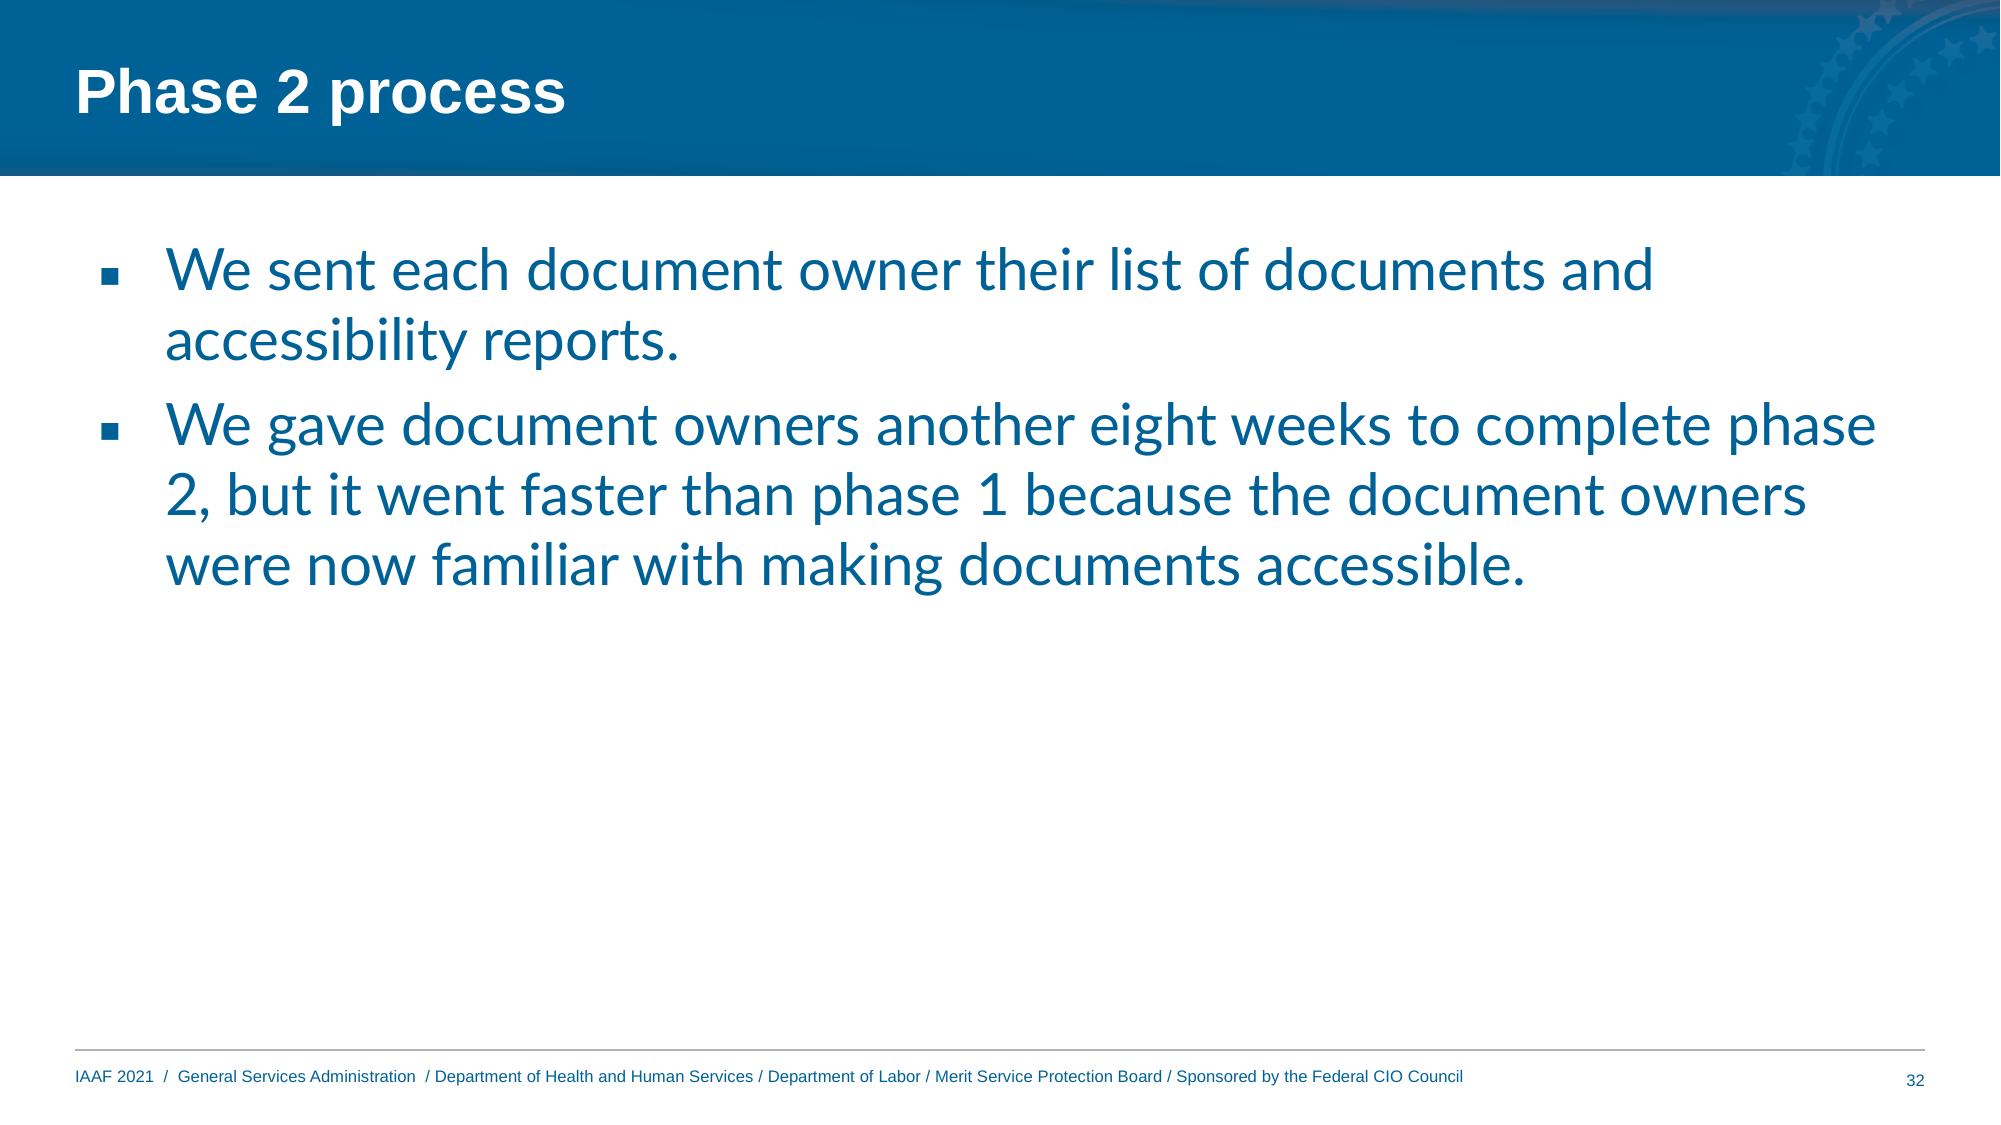

# Phase 2 process
We sent each document owner their list of documents and accessibility reports.
We gave document owners another eight weeks to complete phase 2, but it went faster than phase 1 because the document owners were now familiar with making documents accessible.
32